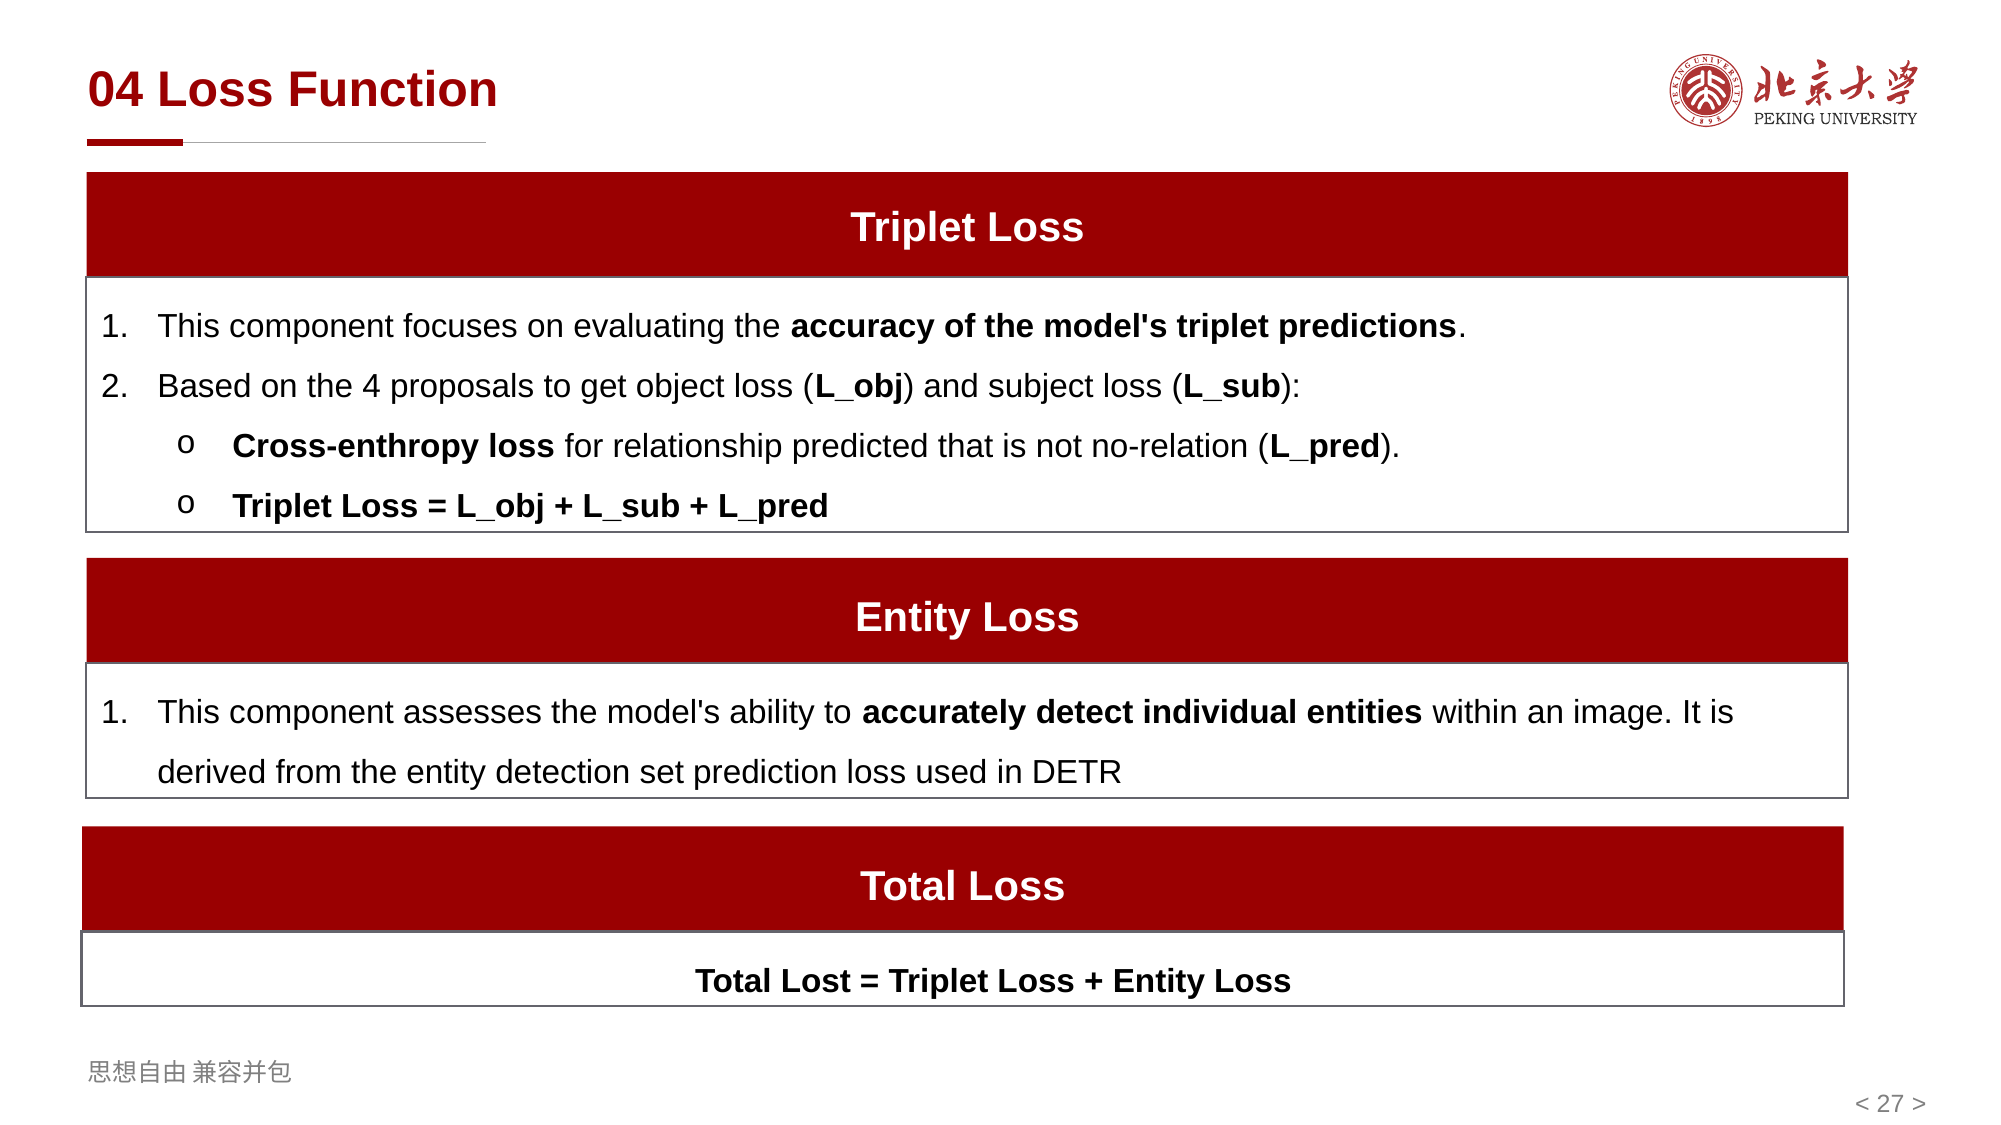

# 04 Loss Function
Triplet Loss
This component focuses on evaluating the accuracy of the model's triplet predictions.
Based on the 4 proposals to get object loss (L_obj) and subject loss (L_sub):
Cross-enthropy loss for relationship predicted that is not no-relation (L_pred).
Triplet Loss = L_obj + L_sub + L_pred
Entity Loss
This component assesses the model's ability to accurately detect individual entities within an image. It is derived from the entity detection set prediction loss used in DETR
Total Loss
                  Total Lost = Triplet Loss + Entity Loss
< 27 >